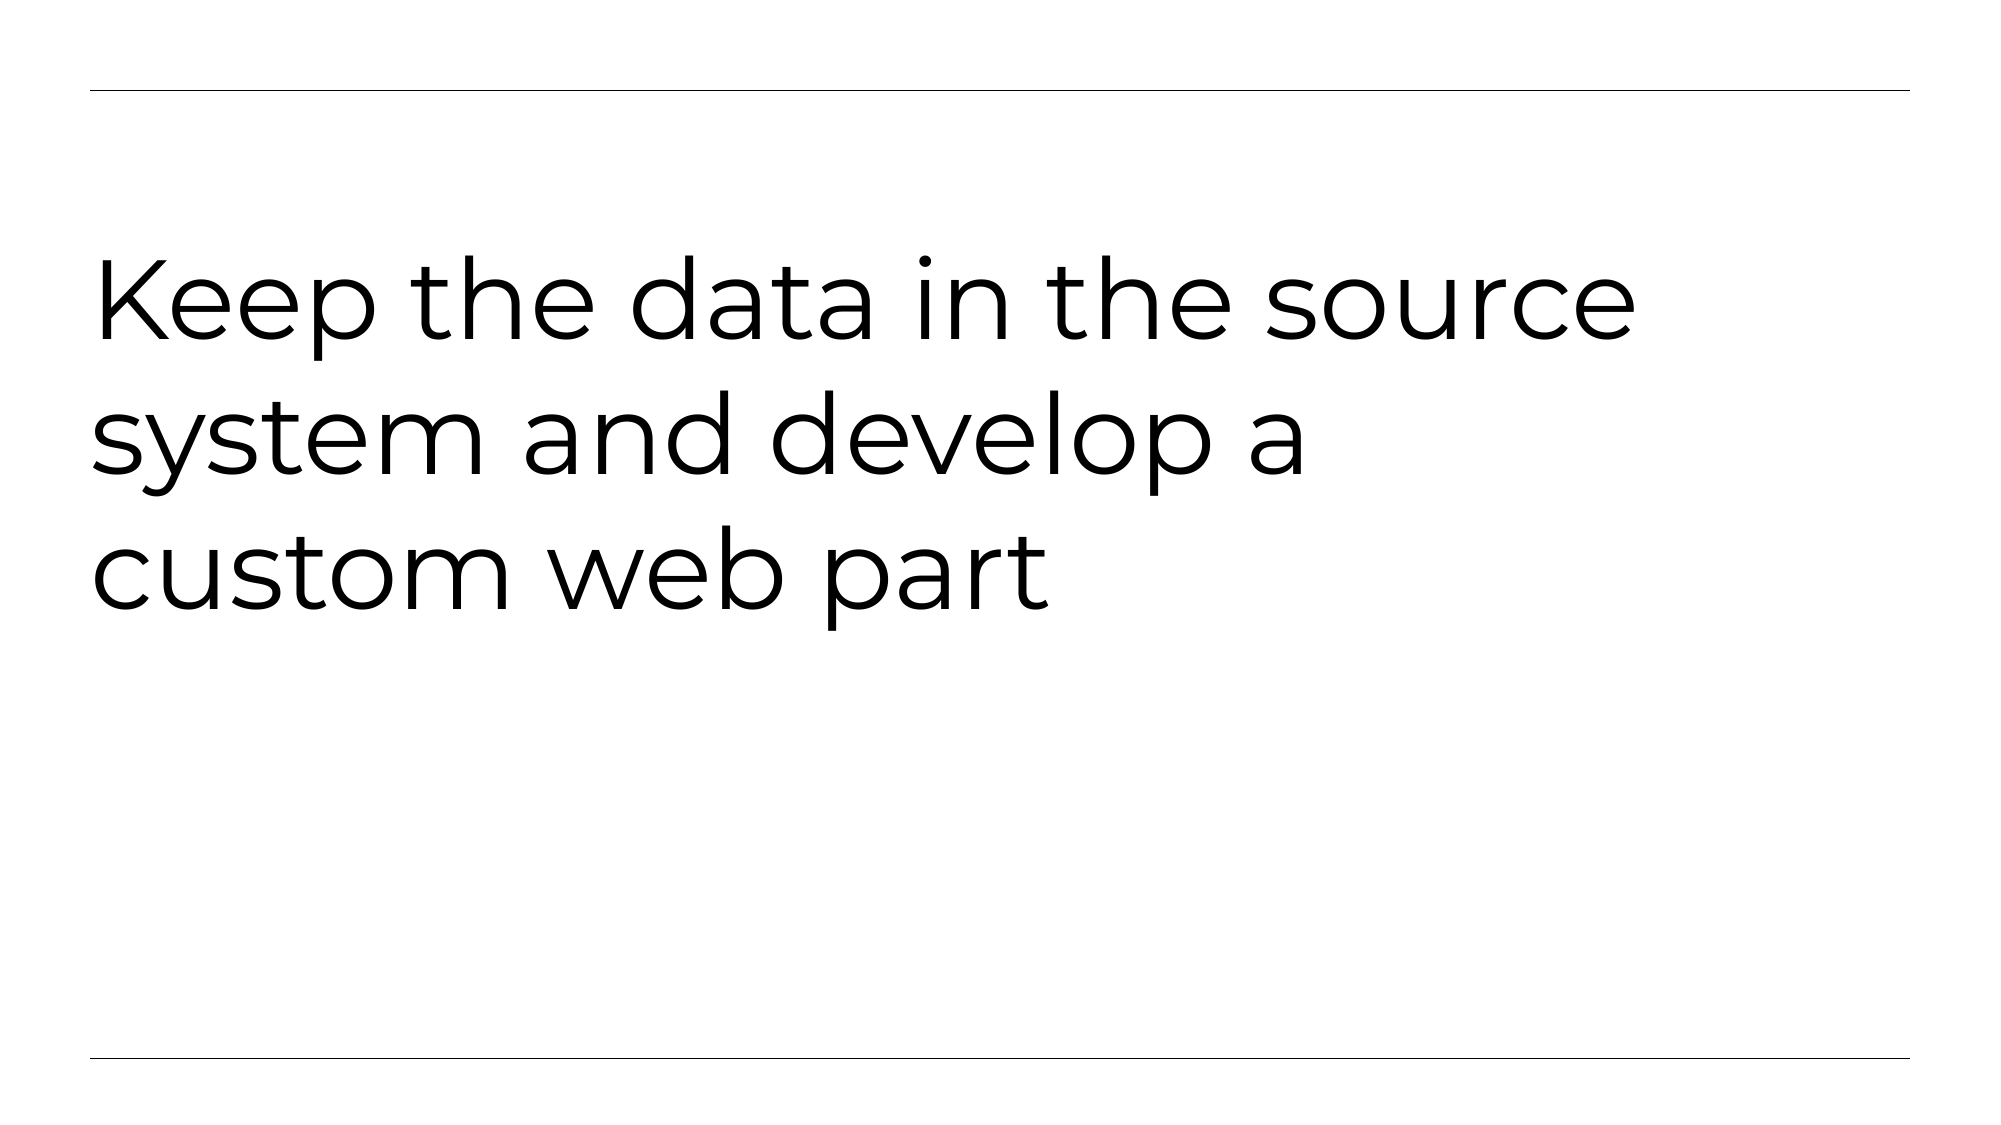

# Keep the data in the source system and develop a custom web part